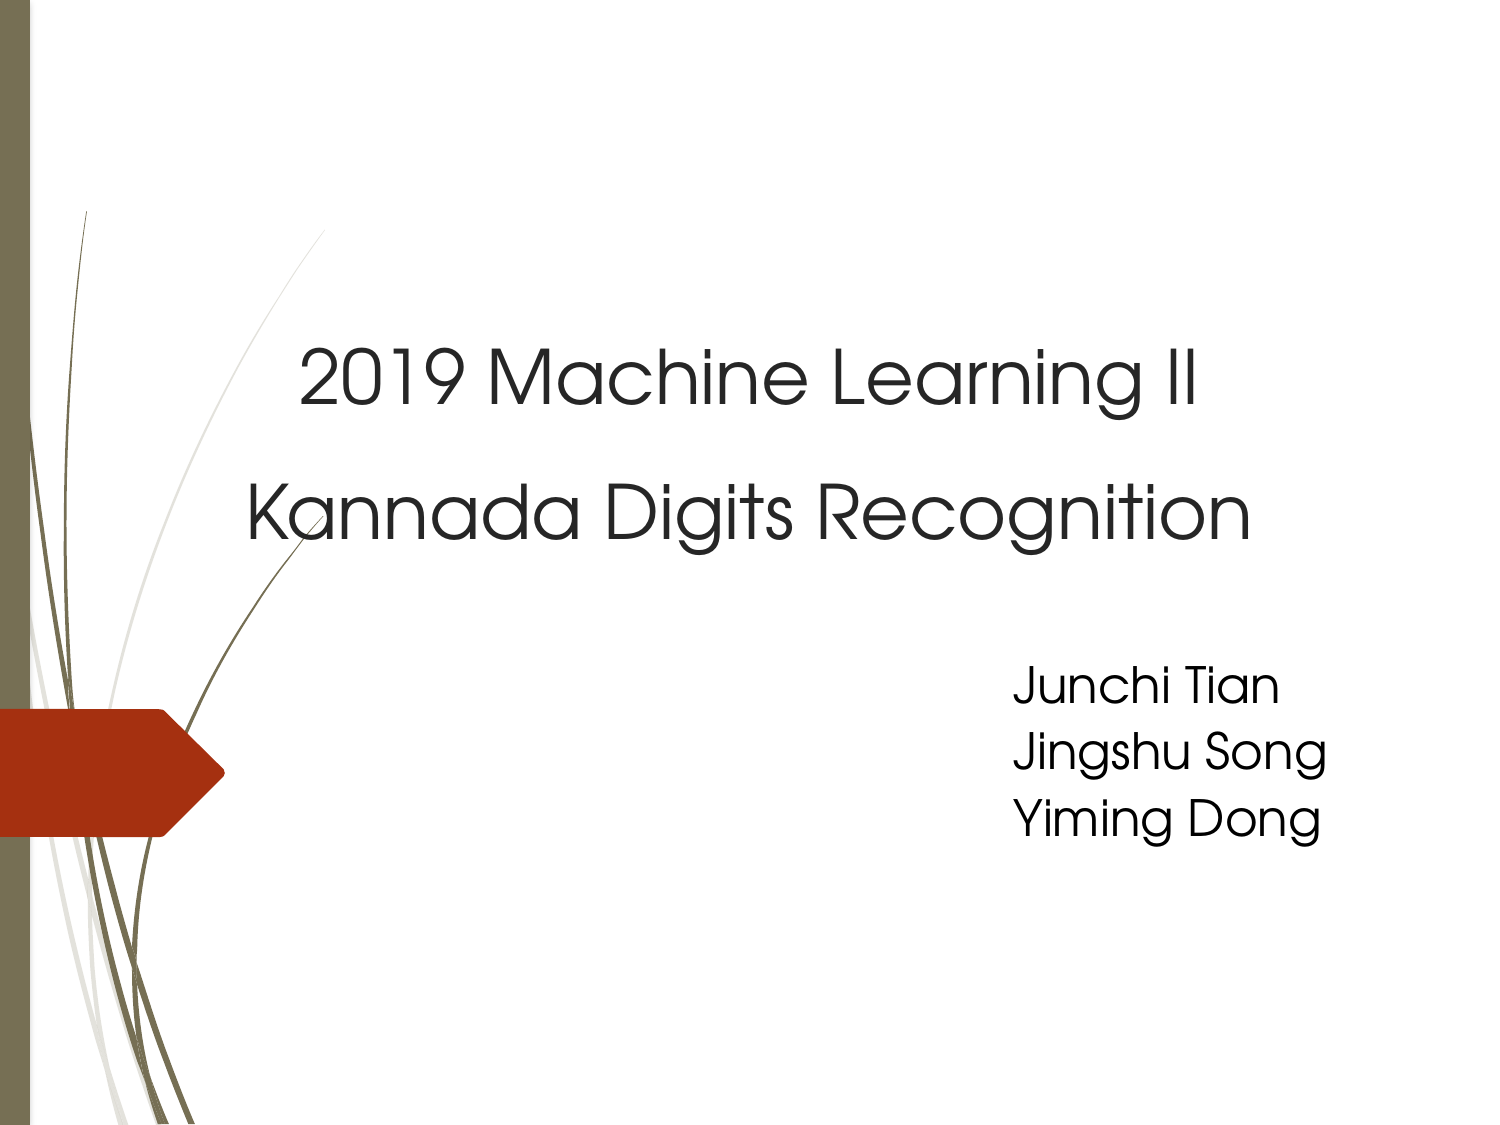

# 2019 Machine Learning II Kannada Digits Recognition
Junchi Tian
Jingshu Song
Yiming Dong